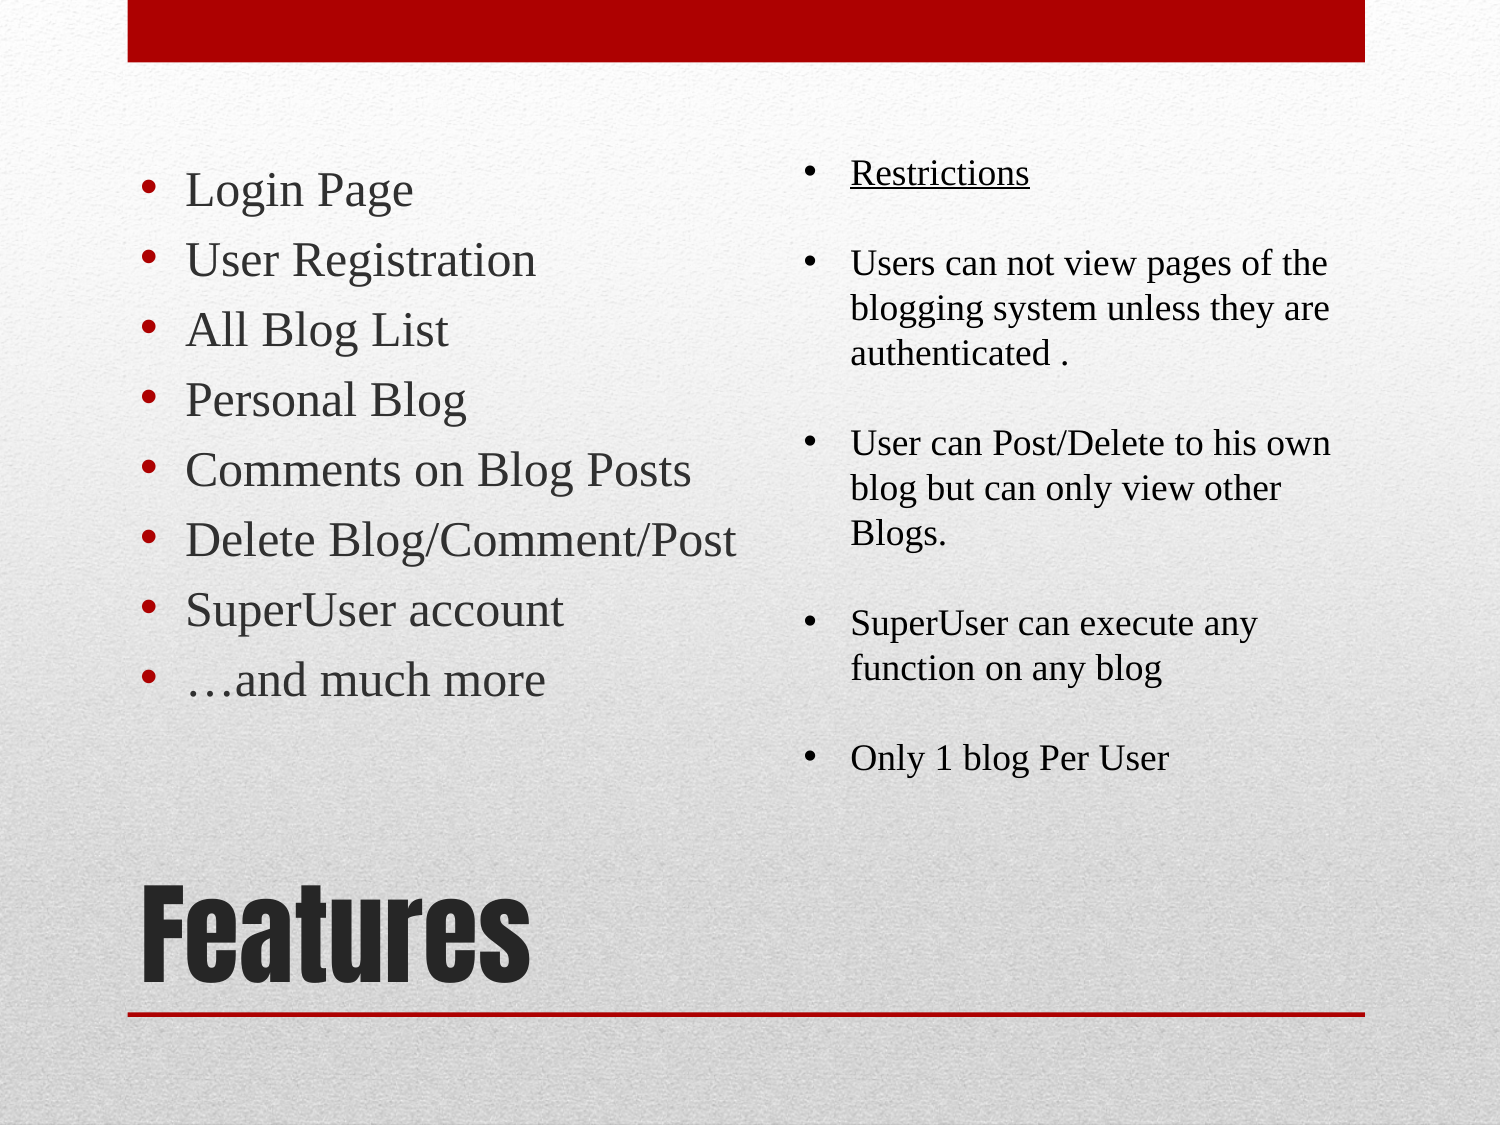

Login Page
User Registration
All Blog List
Personal Blog
Comments on Blog Posts
Delete Blog/Comment/Post
SuperUser account
…and much more
Restrictions

Users can not view pages of the blogging system unless they are authenticated .

User can Post/Delete to his own blog but can only view other Blogs.

SuperUser can execute any function on any blog

Only 1 blog Per User
# Features